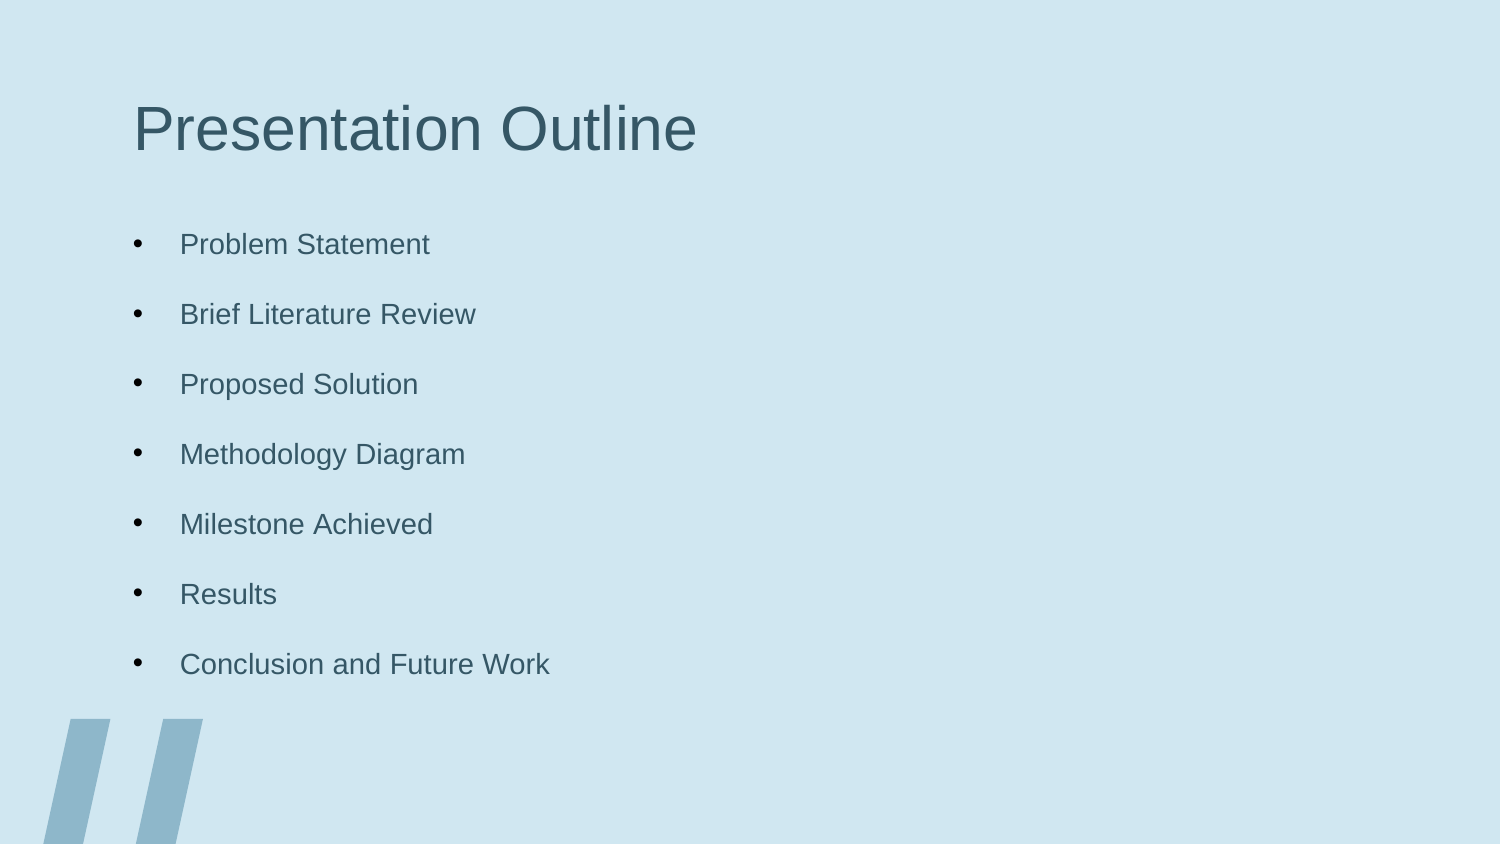

# Presentation Outline
Problem Statement

Brief Literature Review

Proposed Solution

Methodology Diagram

Milestone Achieved

Results

Conclusion and Future Work